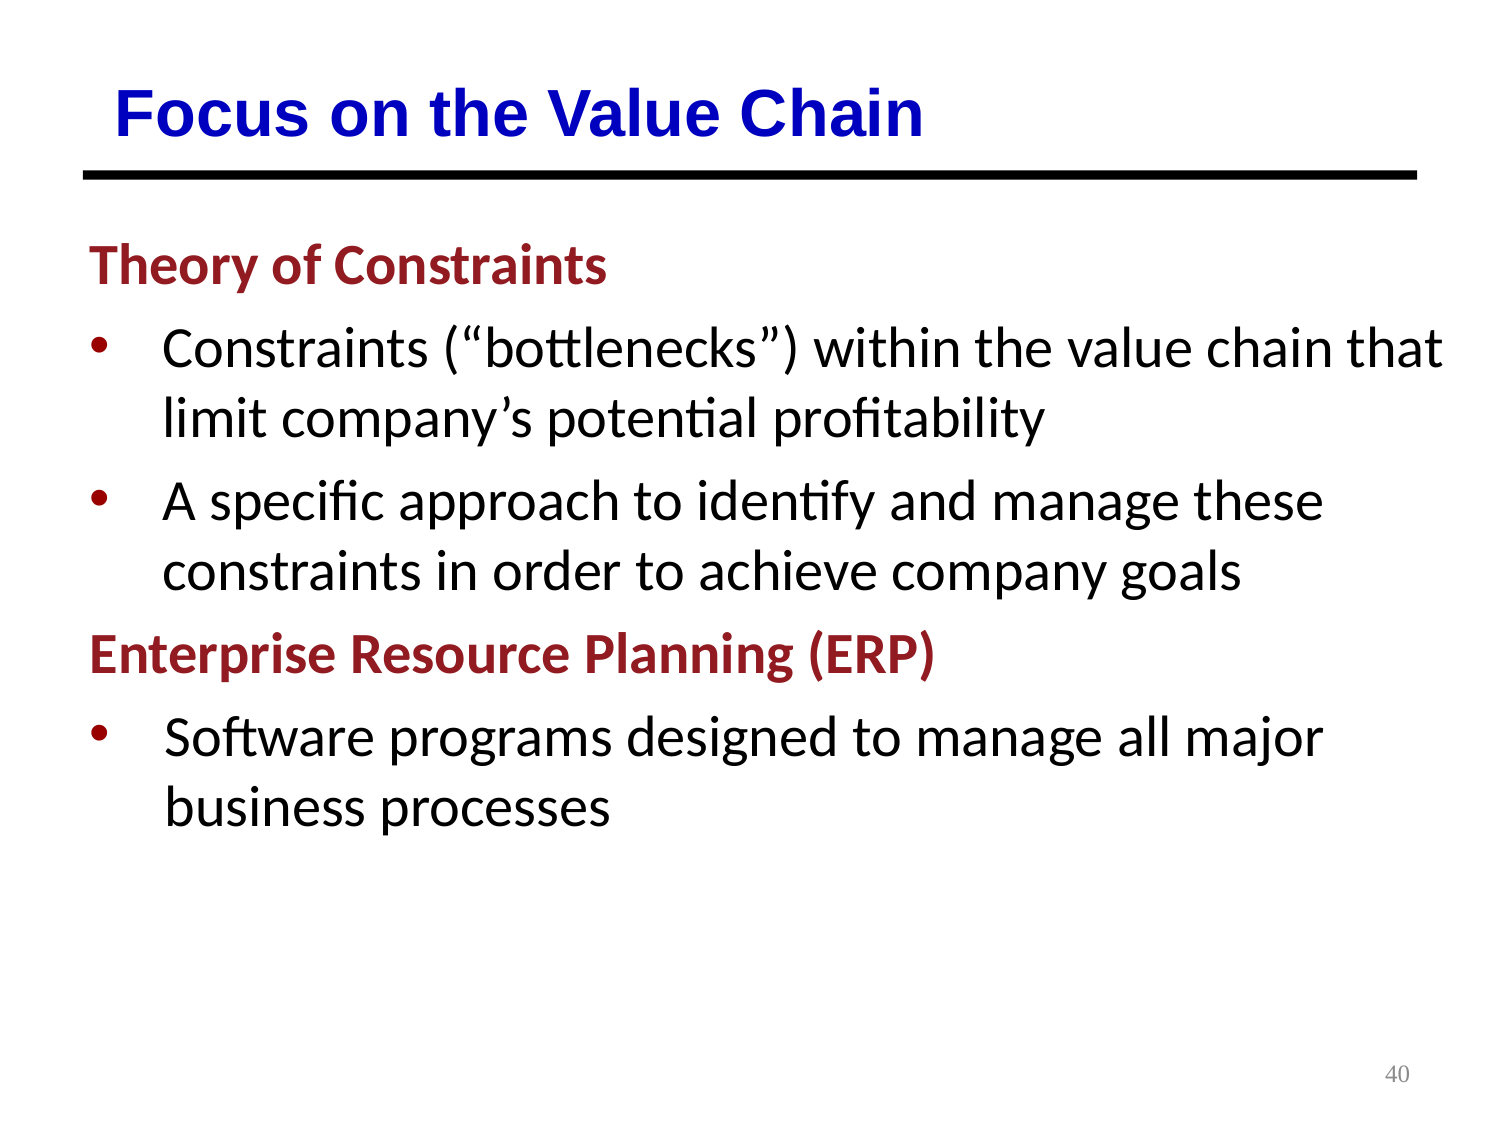

Focus on the Value Chain

Theory of Constraints
Constraints (“bottlenecks”) within the value chain that limit company’s potential profitability
A specific approach to identify and manage these constraints in order to achieve company goals
Enterprise Resource Planning (E R P)
Software programs designed to manage all major business processes
40